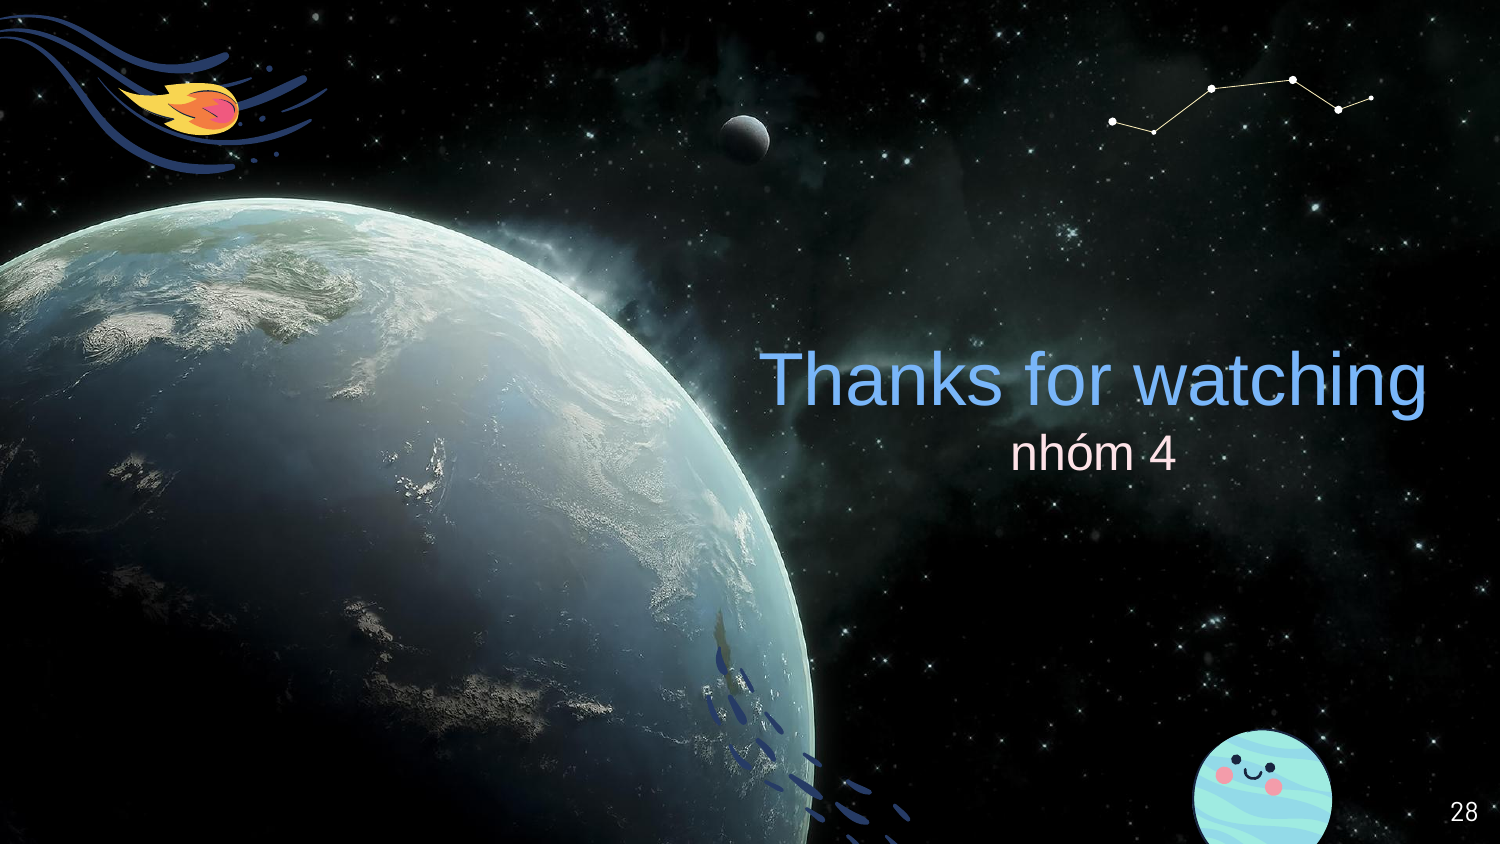

# Thanks for watching nhóm 4

28